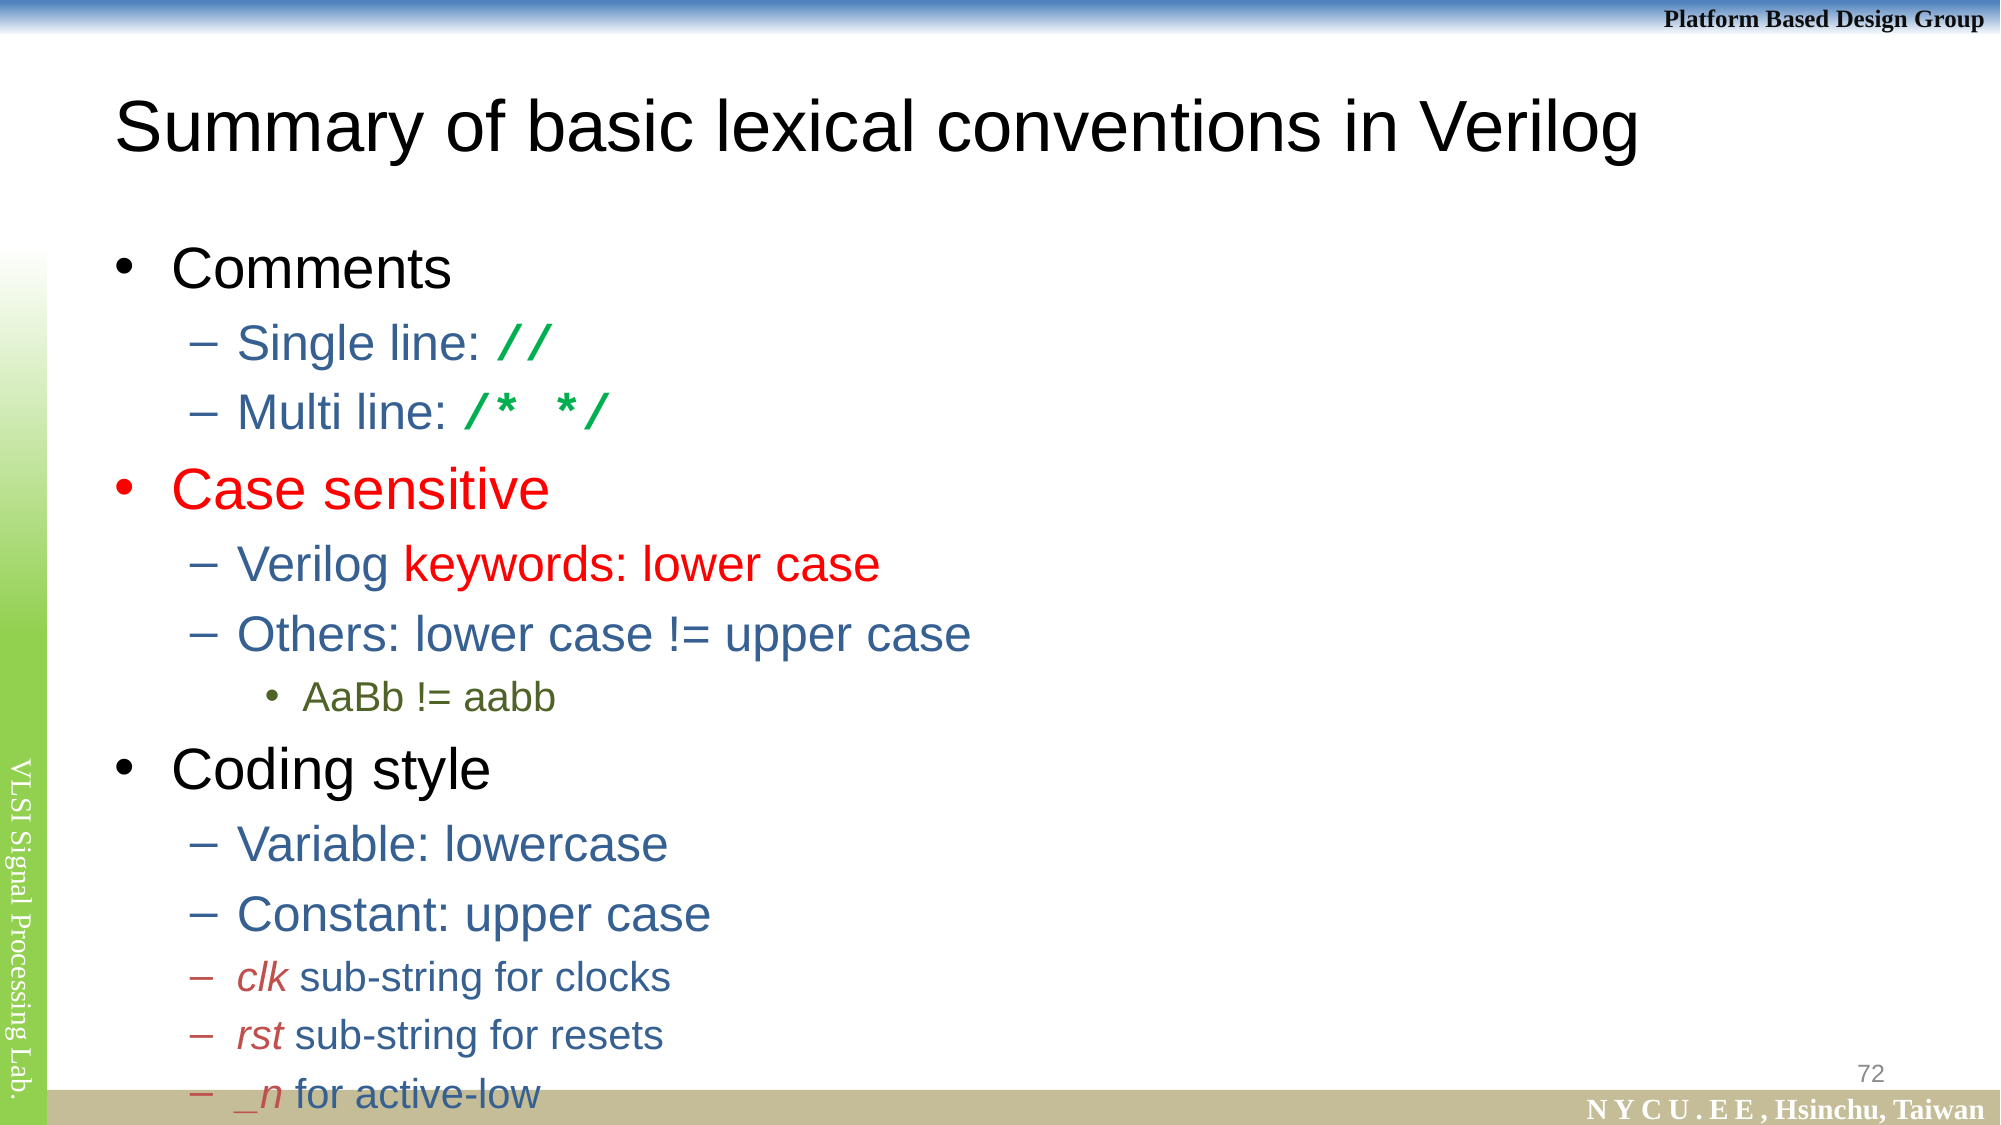

# Summary of basic lexical conventions in Verilog
Comments
Single line: //
Multi line: /* */
Case sensitive
Verilog keywords: lower case
Others: lower case != upper case
AaBb != aabb
Coding style
Variable: lowercase
Constant: upper case
clk sub-string for clocks
rst sub-string for resets
_n for active-low

72